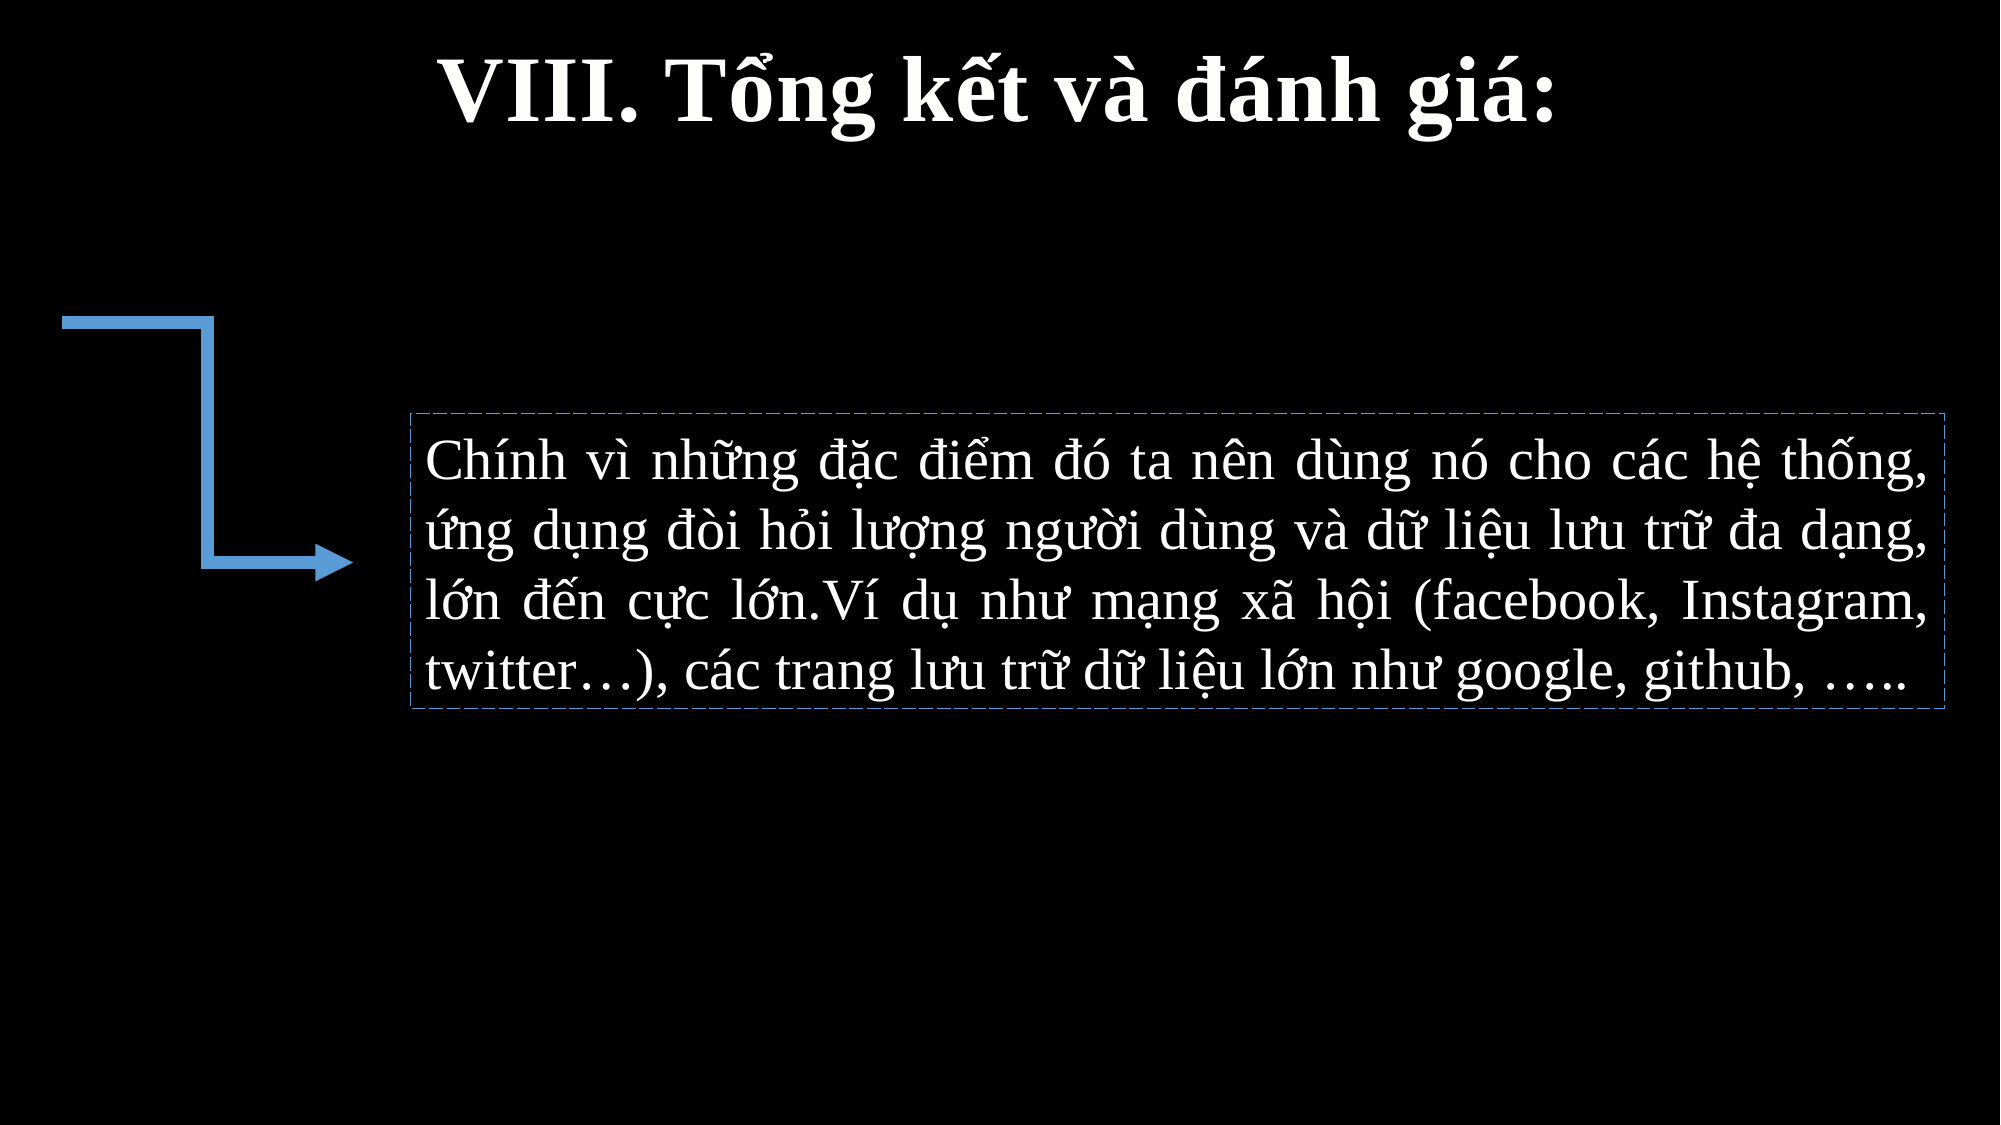

VIII. Tổng kết và đánh giá:
Chính vì những đặc điểm đó ta nên dùng nó cho các hệ thống, ứng dụng đòi hỏi lượng người dùng và dữ liệu lưu trữ đa dạng, lớn đến cực lớn.Ví dụ như mạng xã hội (facebook, Instagram, twitter…), các trang lưu trữ dữ liệu lớn như google, github, …..